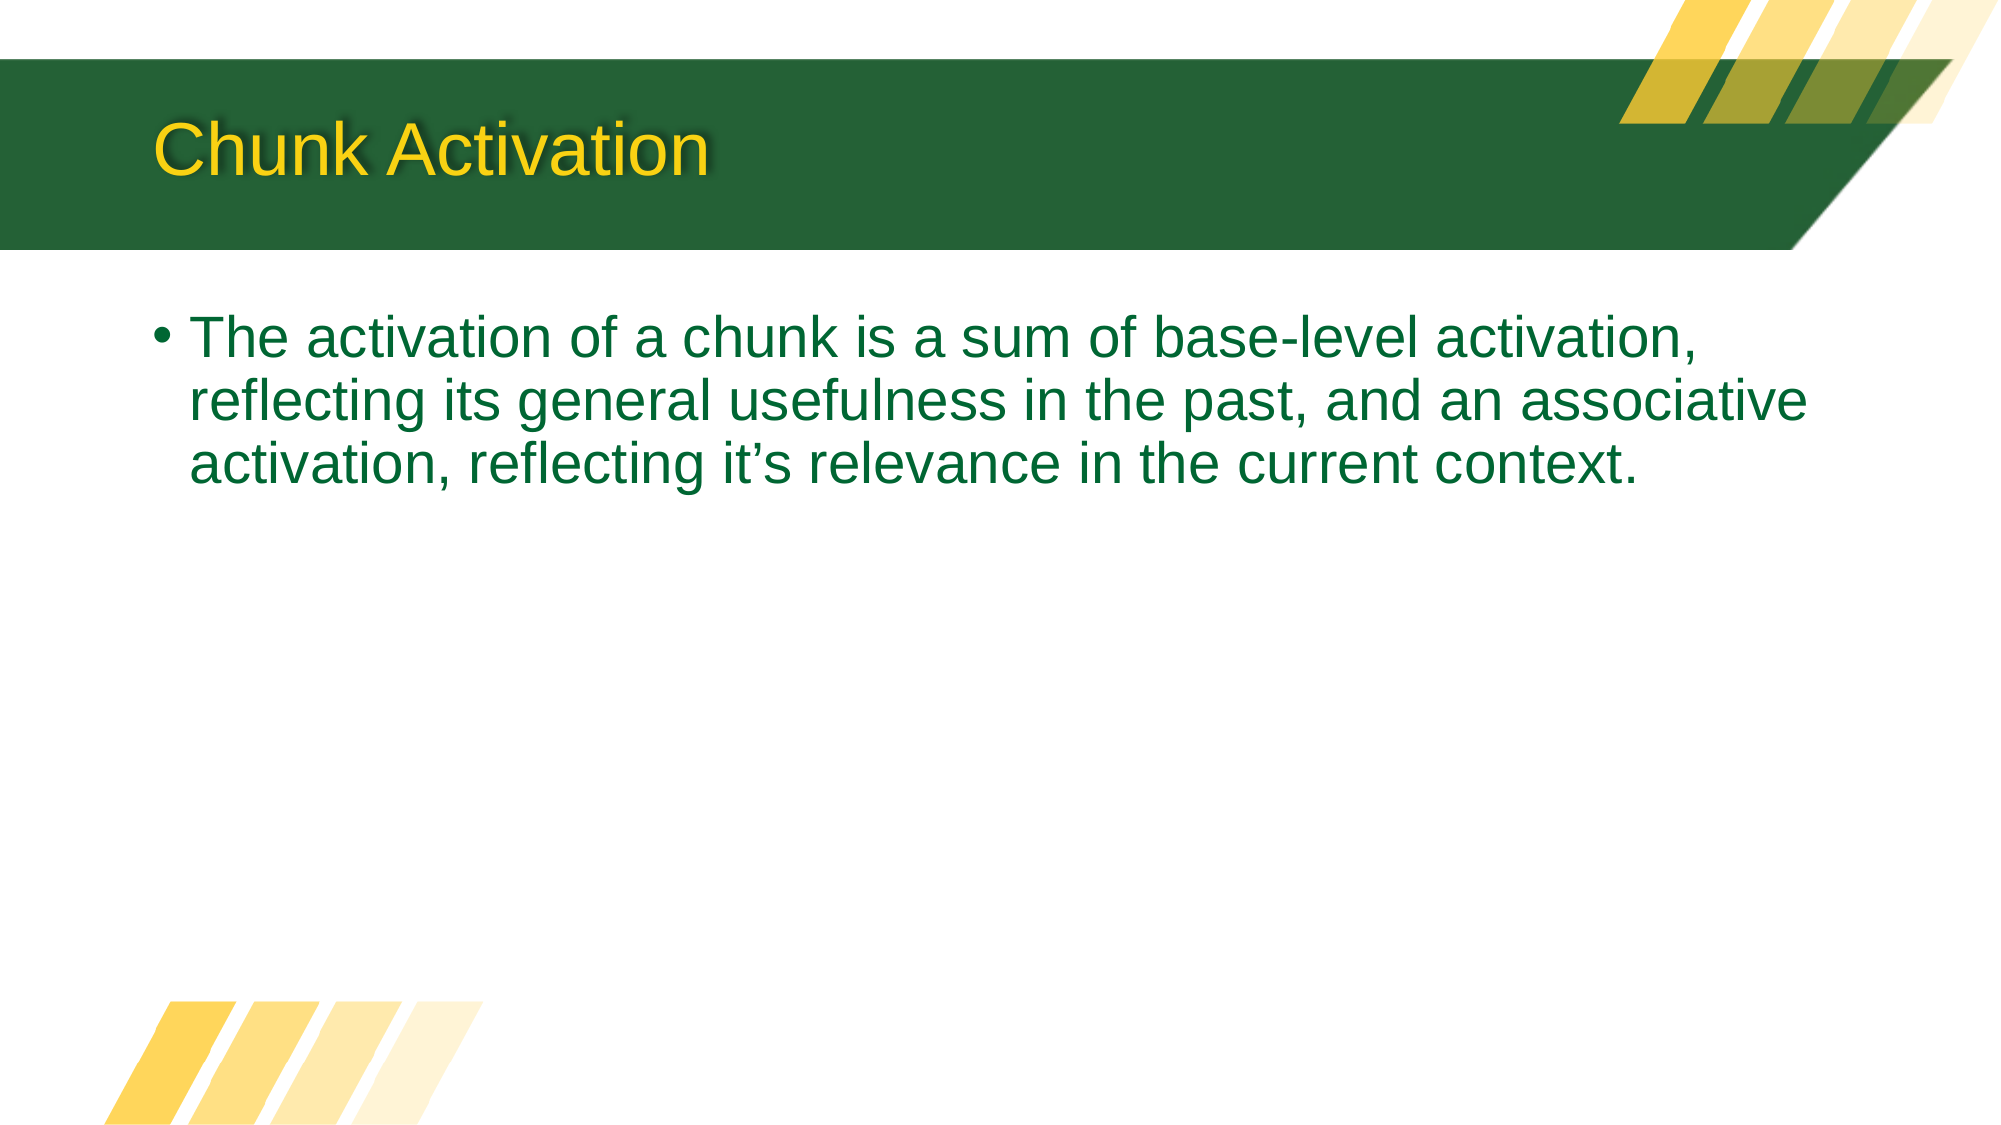

# Chunk Activation
The activation of a chunk is a sum of base-level activation, reflecting its general usefulness in the past, and an associative activation, reflecting it’s relevance in the current context.